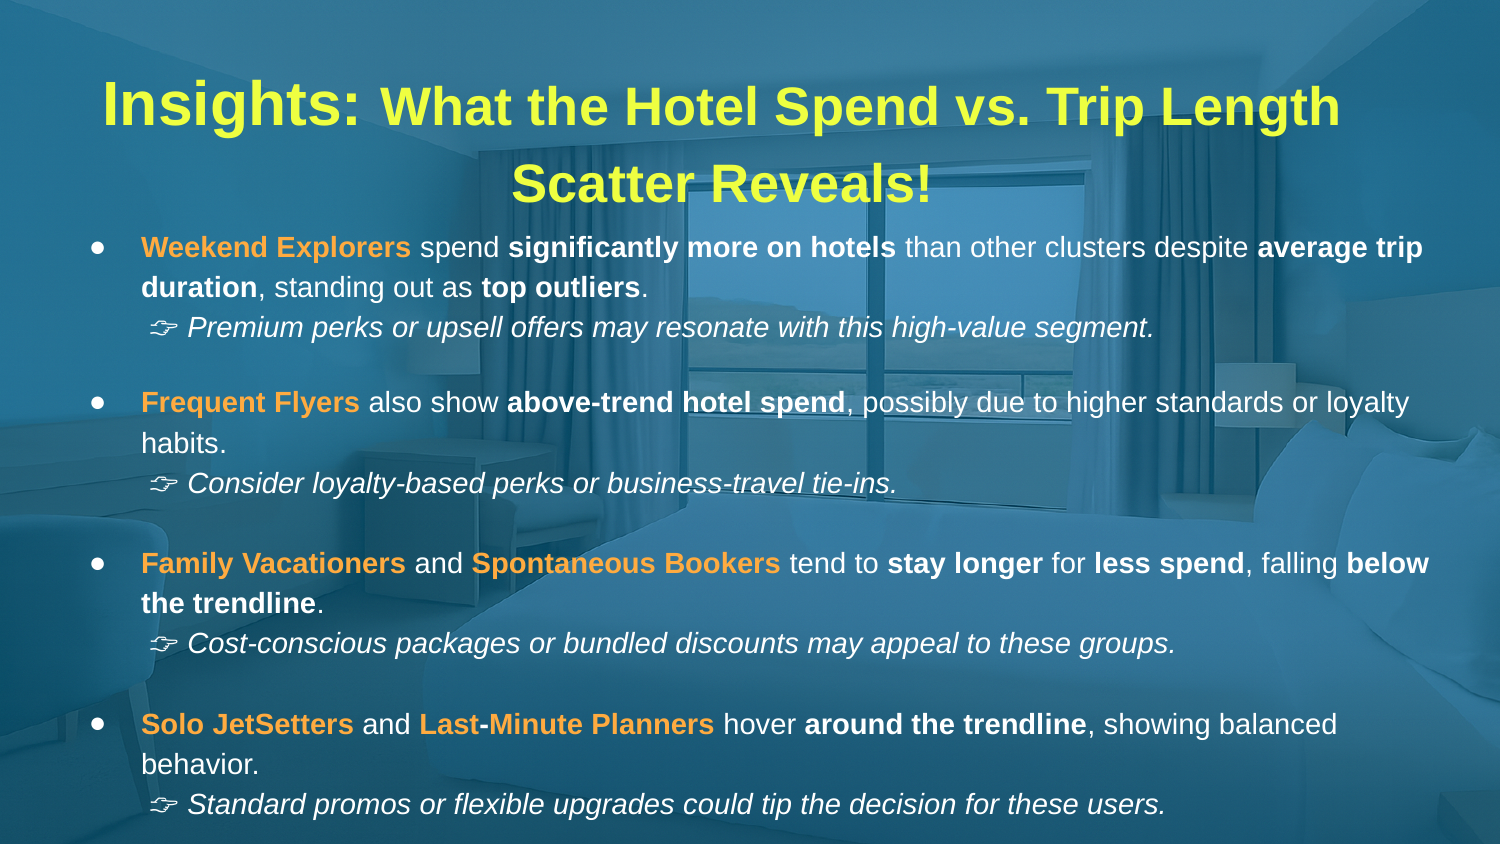

# Insights: What the Hotel Spend vs. Trip Length Scatter Reveals!

Weekend Explorers spend significantly more on hotels than other clusters despite average trip duration, standing out as top outliers.
 👉 Premium perks or upsell offers may resonate with this high-value segment.
Frequent Flyers also show above-trend hotel spend, possibly due to higher standards or loyalty habits.
 👉 Consider loyalty-based perks or business-travel tie-ins.
Family Vacationers and Spontaneous Bookers tend to stay longer for less spend, falling below the trendline.
 👉 Cost-conscious packages or bundled discounts may appeal to these groups.
Solo JetSetters and Last-Minute Planners hover around the trendline, showing balanced behavior.
 👉 Standard promos or flexible upgrades could tip the decision for these users.